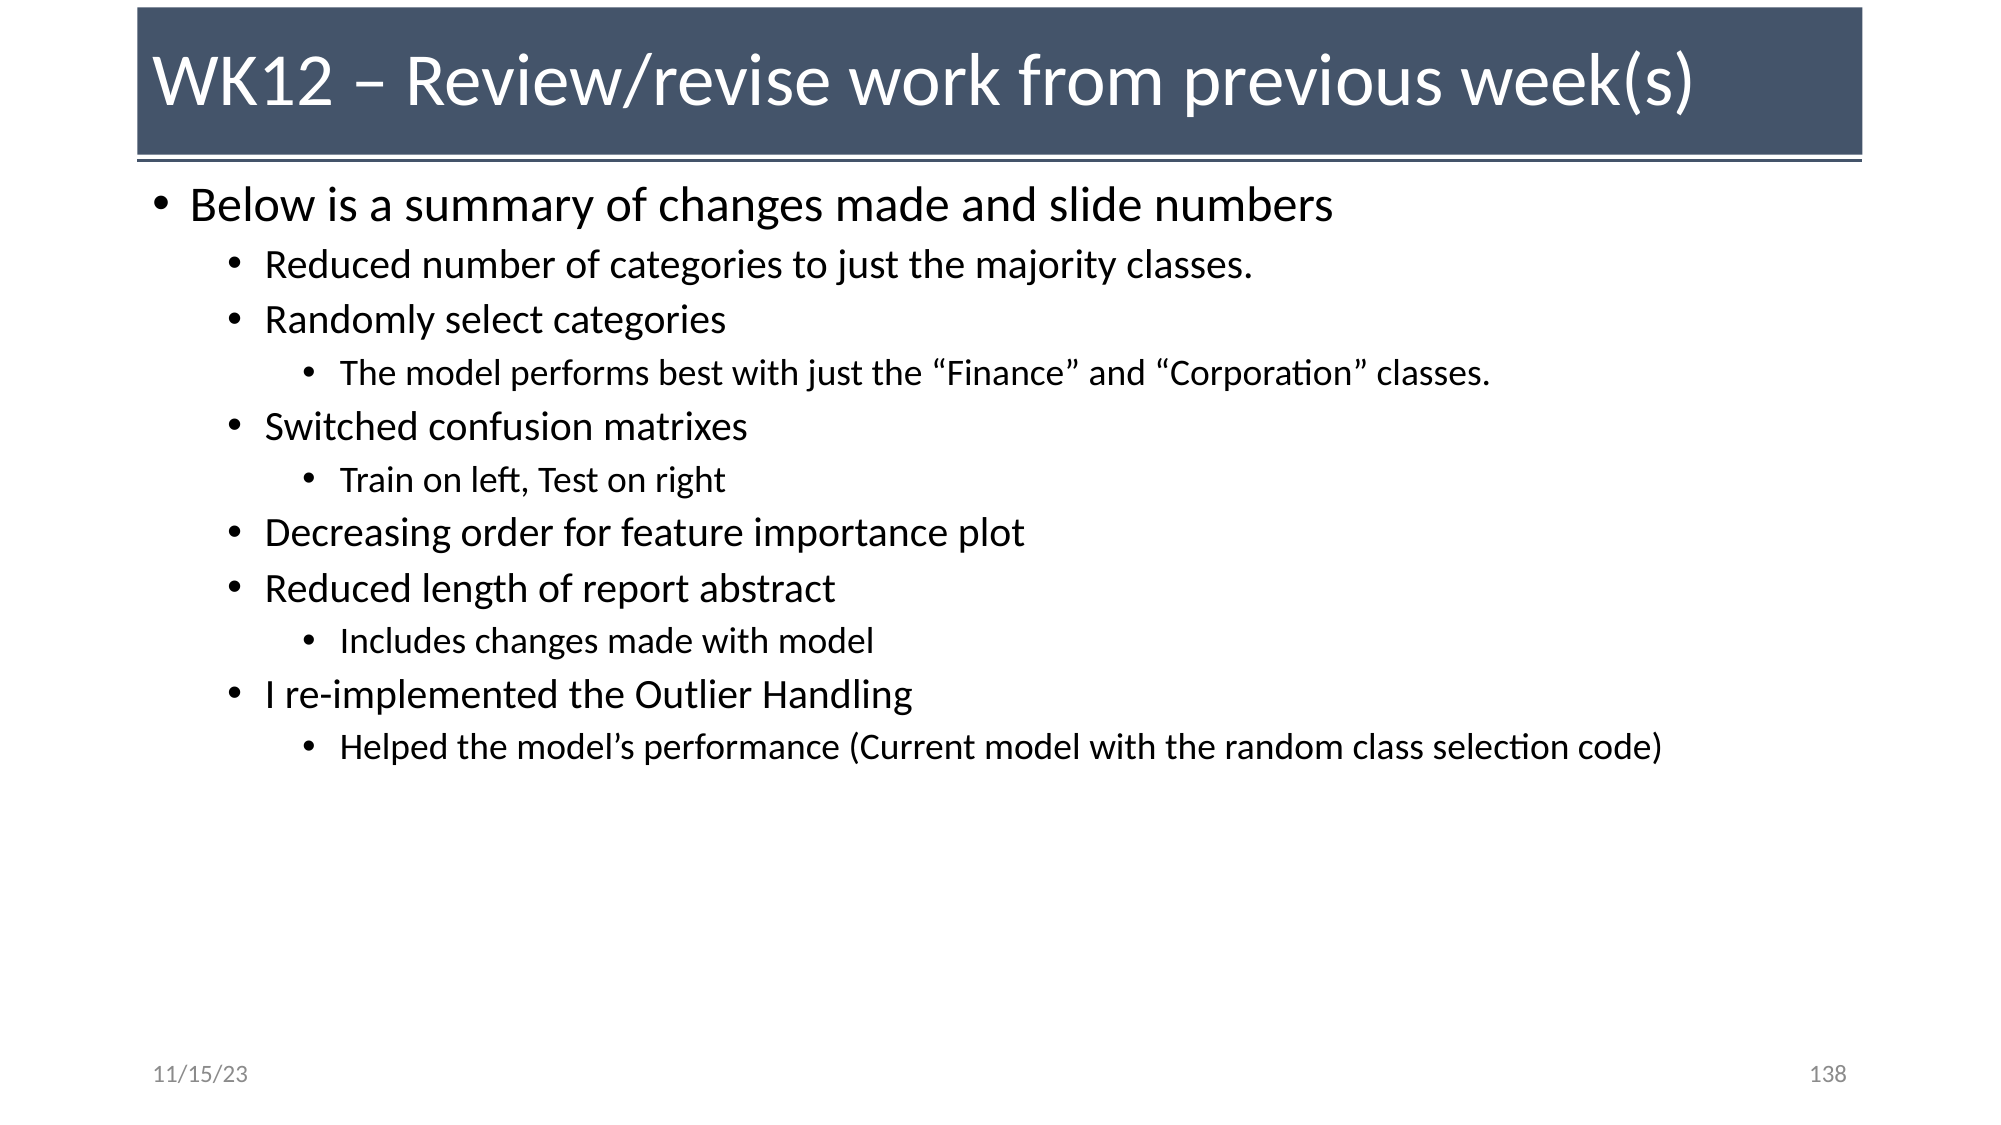

# WK12 – Review/revise work from previous week(s)
Below is a summary of changes made and slide numbers
Reduced number of categories to just the majority classes.
Randomly select categories
The model performs best with just the “Finance” and “Corporation” classes.
Switched confusion matrixes
Train on left, Test on right
Decreasing order for feature importance plot
Reduced length of report abstract
Includes changes made with model
I re-implemented the Outlier Handling
Helped the model’s performance (Current model with the random class selection code)

11/15/23
138